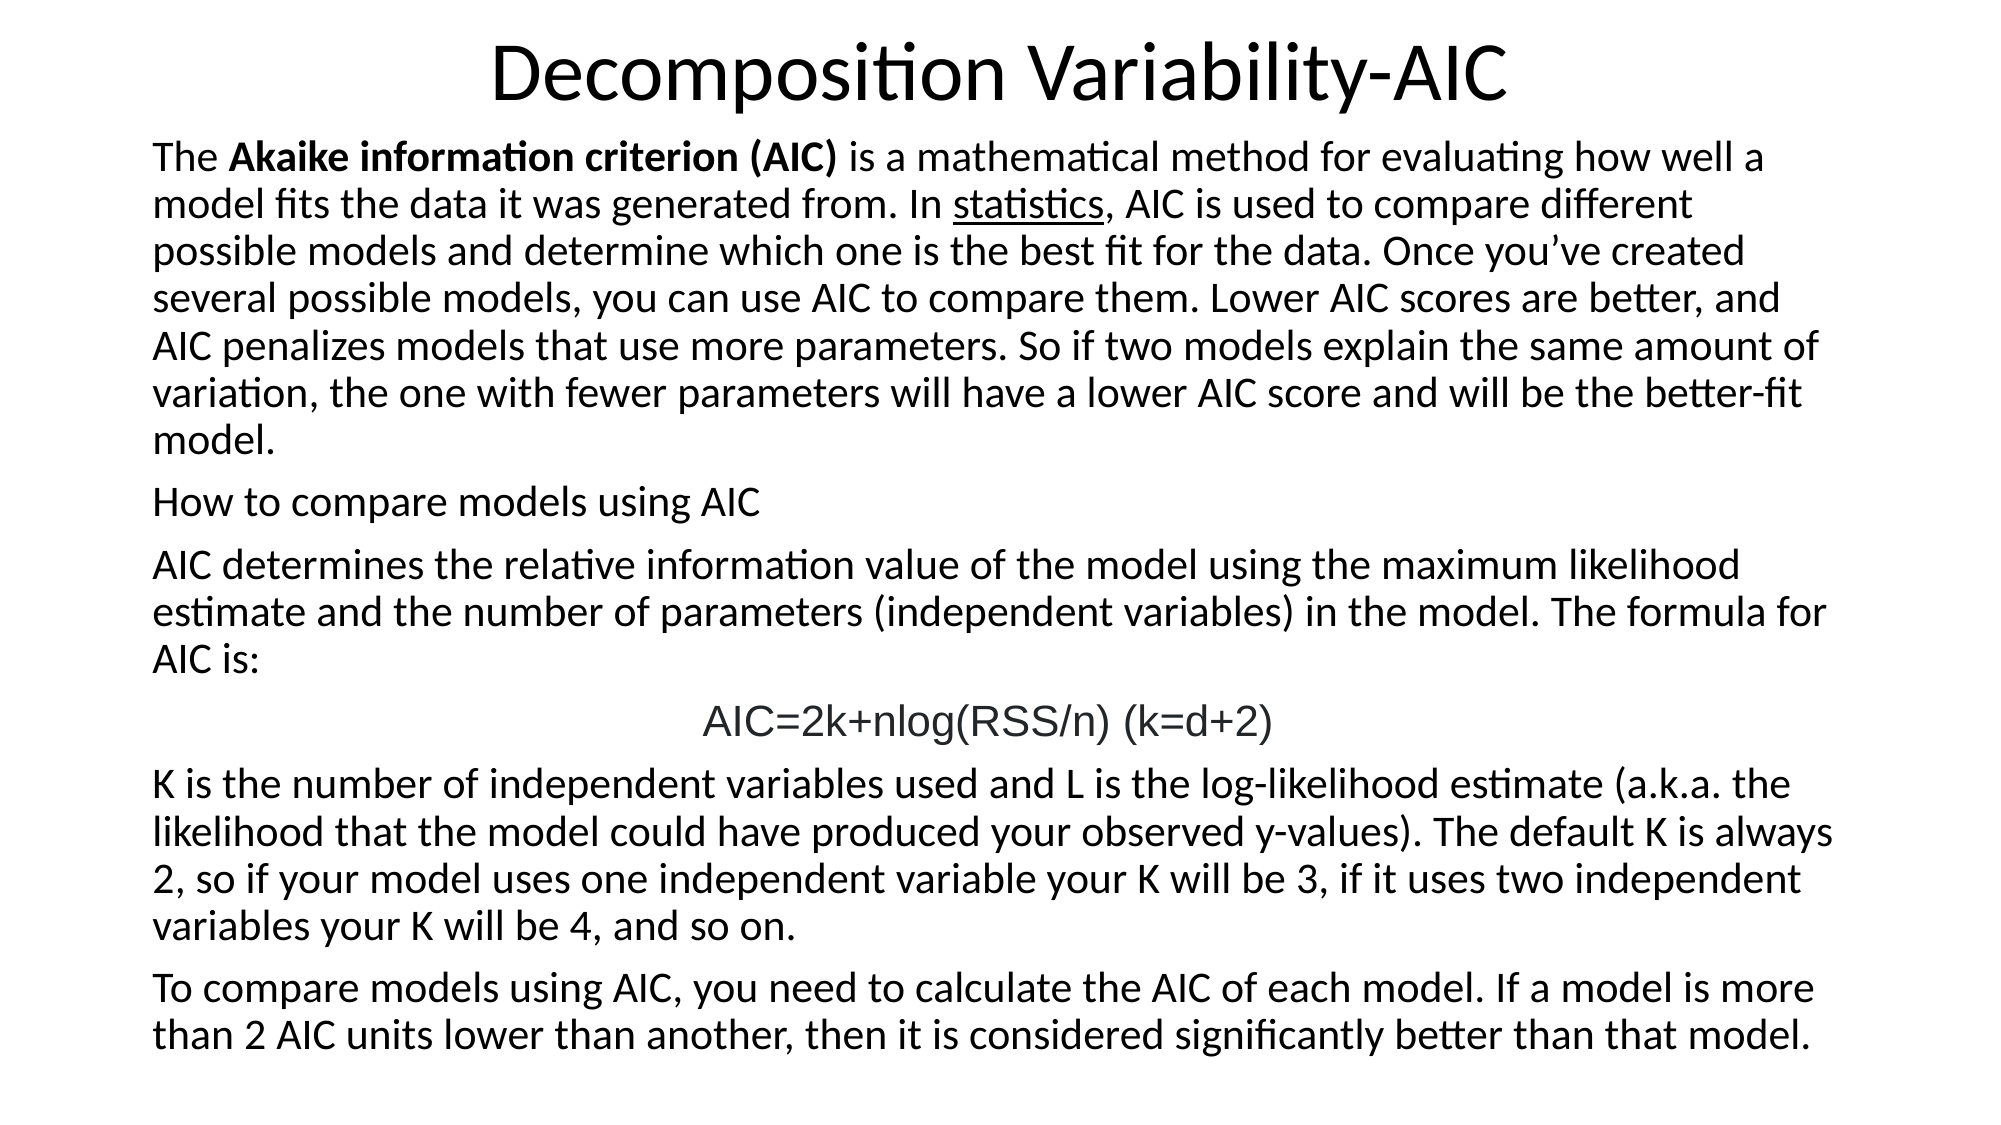

# Decomposition Variability-AIC
The Akaike information criterion (AIC) is a mathematical method for evaluating how well a model fits the data it was generated from. In statistics, AIC is used to compare different possible models and determine which one is the best fit for the data. Once you’ve created several possible models, you can use AIC to compare them. Lower AIC scores are better, and AIC penalizes models that use more parameters. So if two models explain the same amount of variation, the one with fewer parameters will have a lower AIC score and will be the better-fit model.
How to compare models using AIC
AIC determines the relative information value of the model using the maximum likelihood estimate and the number of parameters (independent variables) in the model. The formula for AIC is:
                                                       AIC=2k+nlog(RSS/n) (k=d+2)
K is the number of independent variables used and L is the log-likelihood estimate (a.k.a. the likelihood that the model could have produced your observed y-values). The default K is always 2, so if your model uses one independent variable your K will be 3, if it uses two independent variables your K will be 4, and so on.
To compare models using AIC, you need to calculate the AIC of each model. If a model is more than 2 AIC units lower than another, then it is considered significantly better than that model.